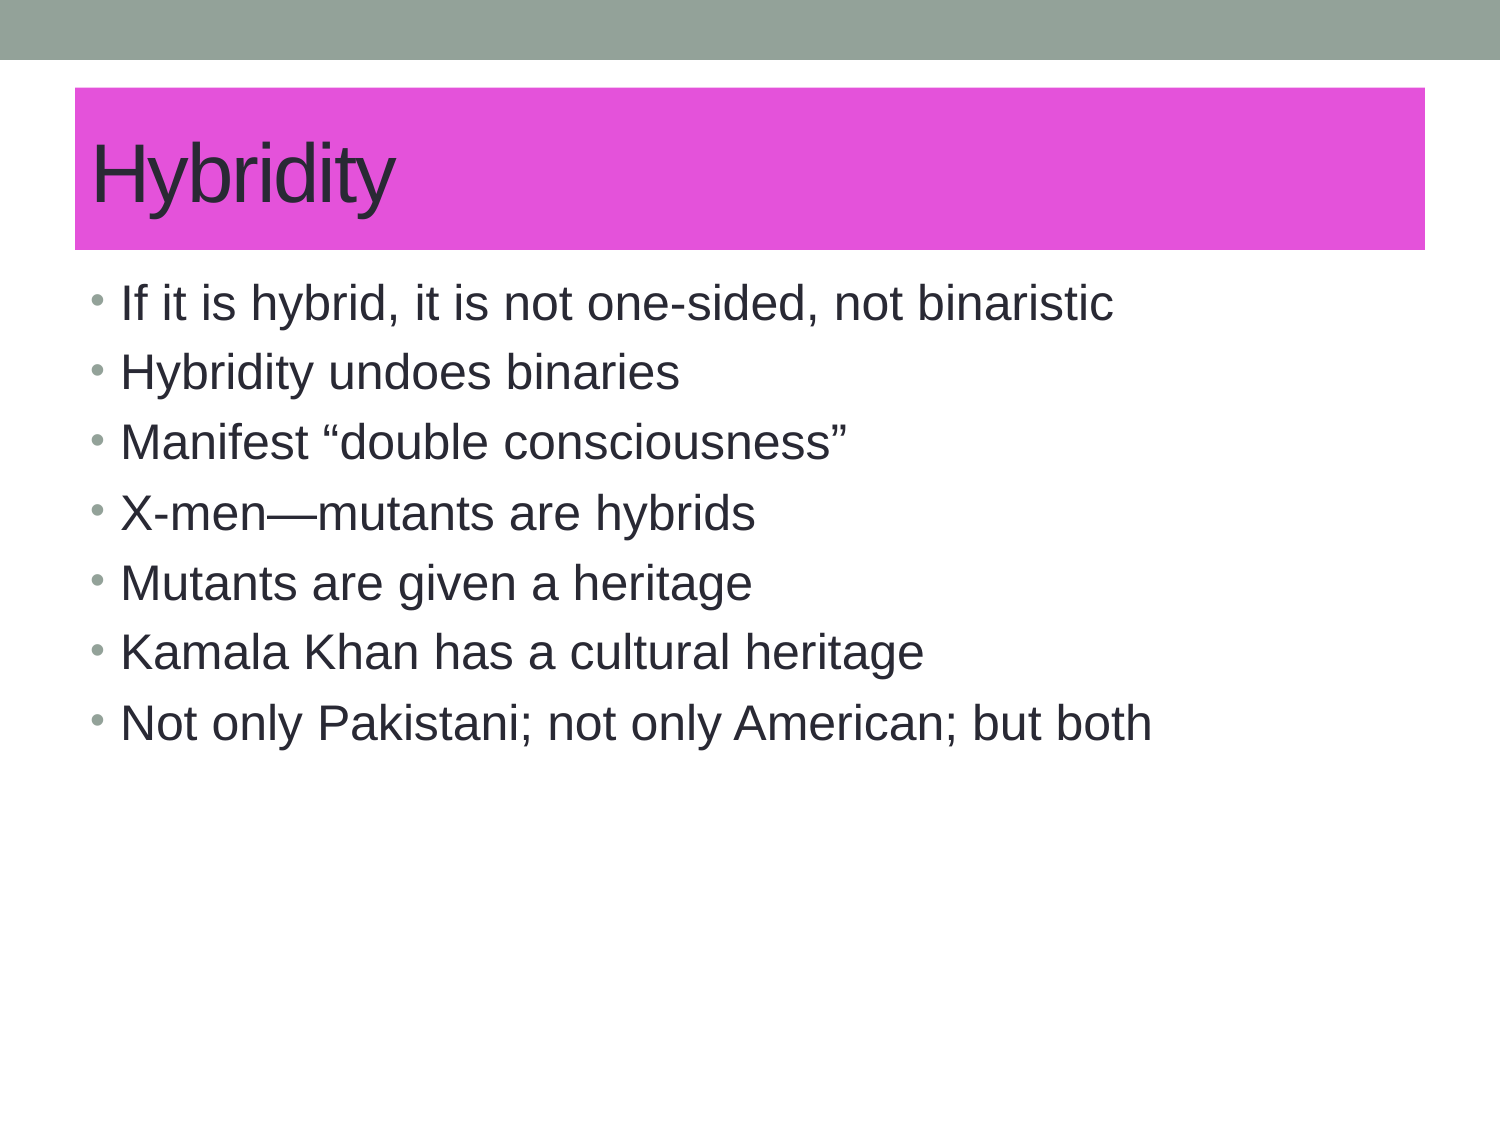

# Hybridity
If it is hybrid, it is not one-sided, not binaristic
Hybridity undoes binaries
Manifest “double consciousness”
X-men—mutants are hybrids
Mutants are given a heritage
Kamala Khan has a cultural heritage
Not only Pakistani; not only American; but both